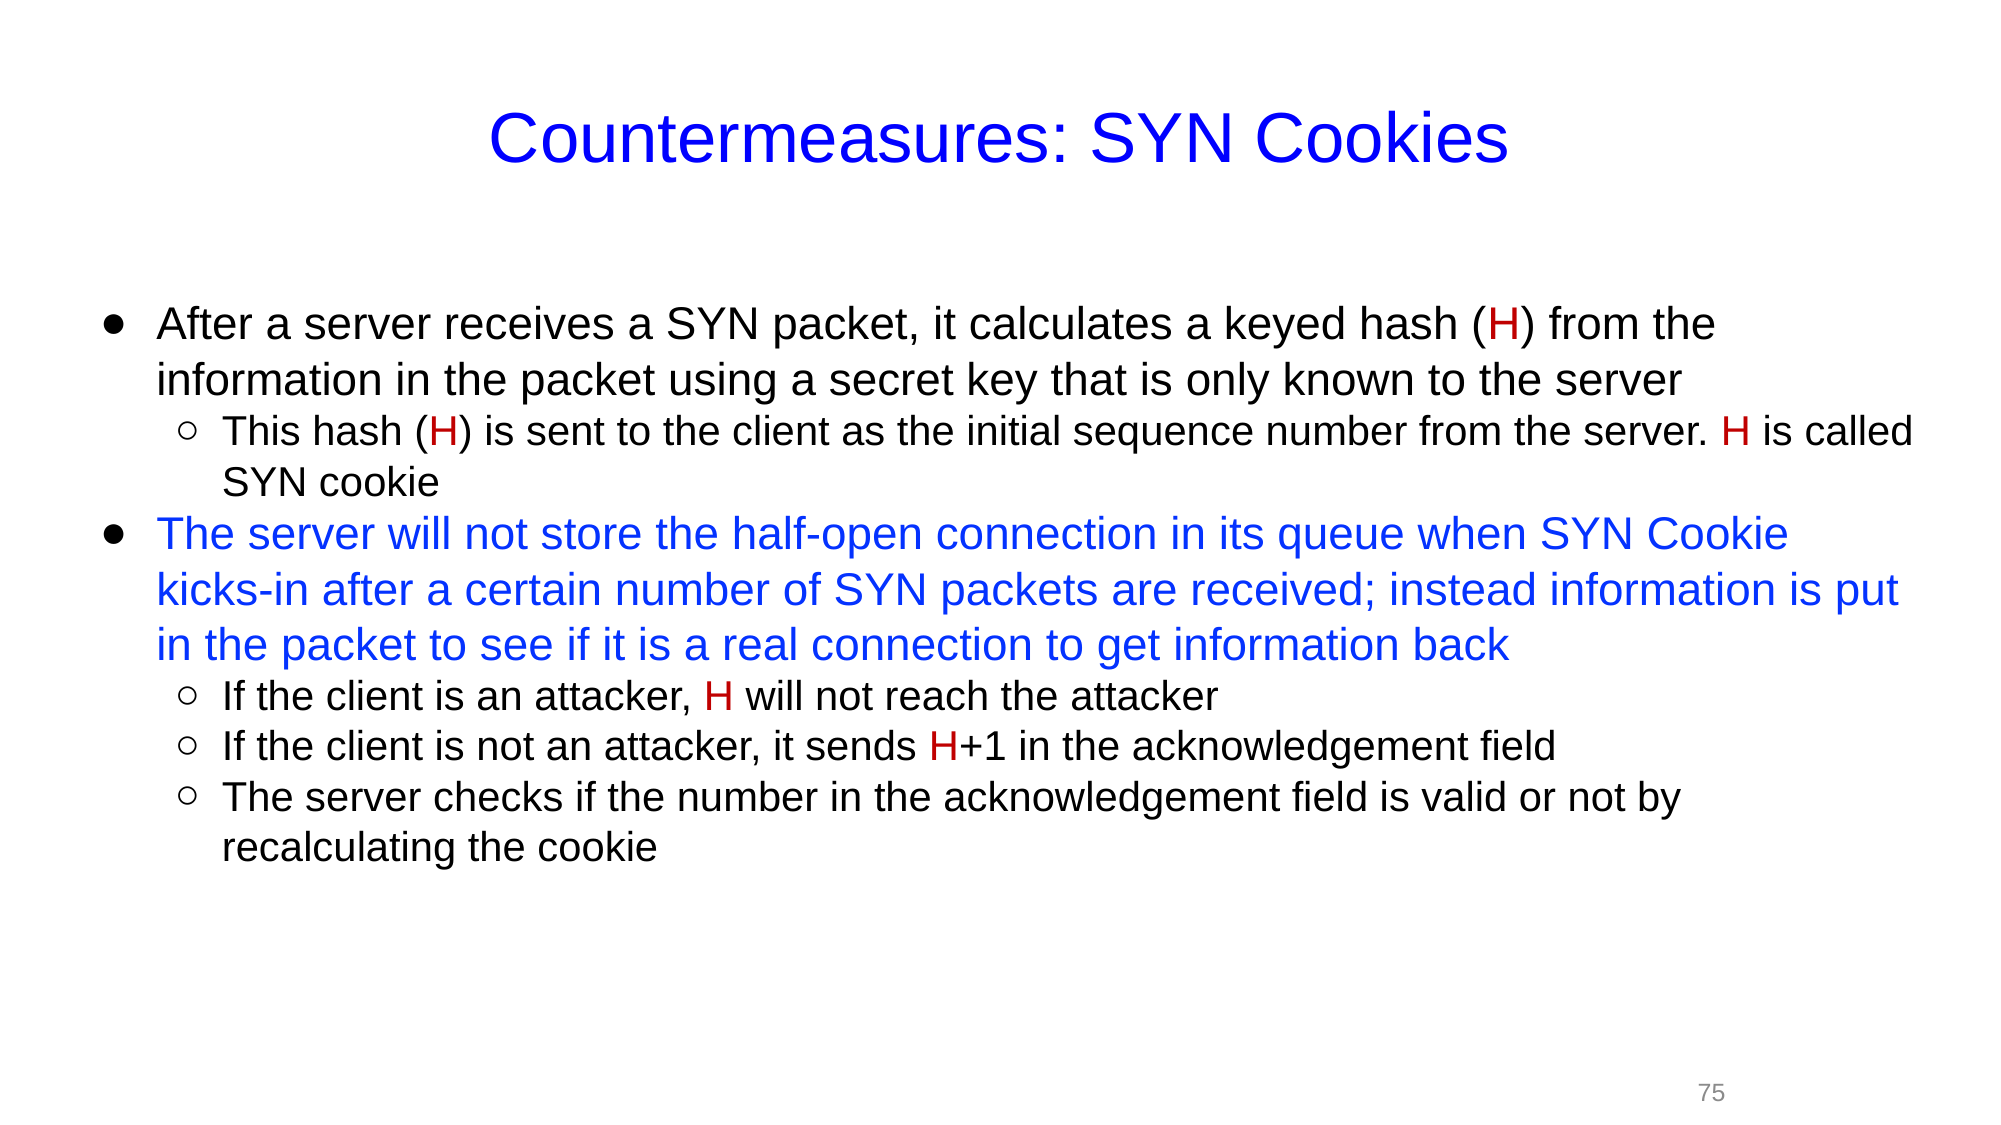

# Countermeasures: SYN Cookies
After a server receives a SYN packet, it calculates a keyed hash (H) from the information in the packet using a secret key that is only known to the server
This hash (H) is sent to the client as the initial sequence number from the server. H is called SYN cookie
The server will not store the half-open connection in its queue when SYN Cookie kicks-in after a certain number of SYN packets are received; instead information is put in the packet to see if it is a real connection to get information back
If the client is an attacker, H will not reach the attacker
If the client is not an attacker, it sends H+1 in the acknowledgement field
The server checks if the number in the acknowledgement field is valid or not by recalculating the cookie
75